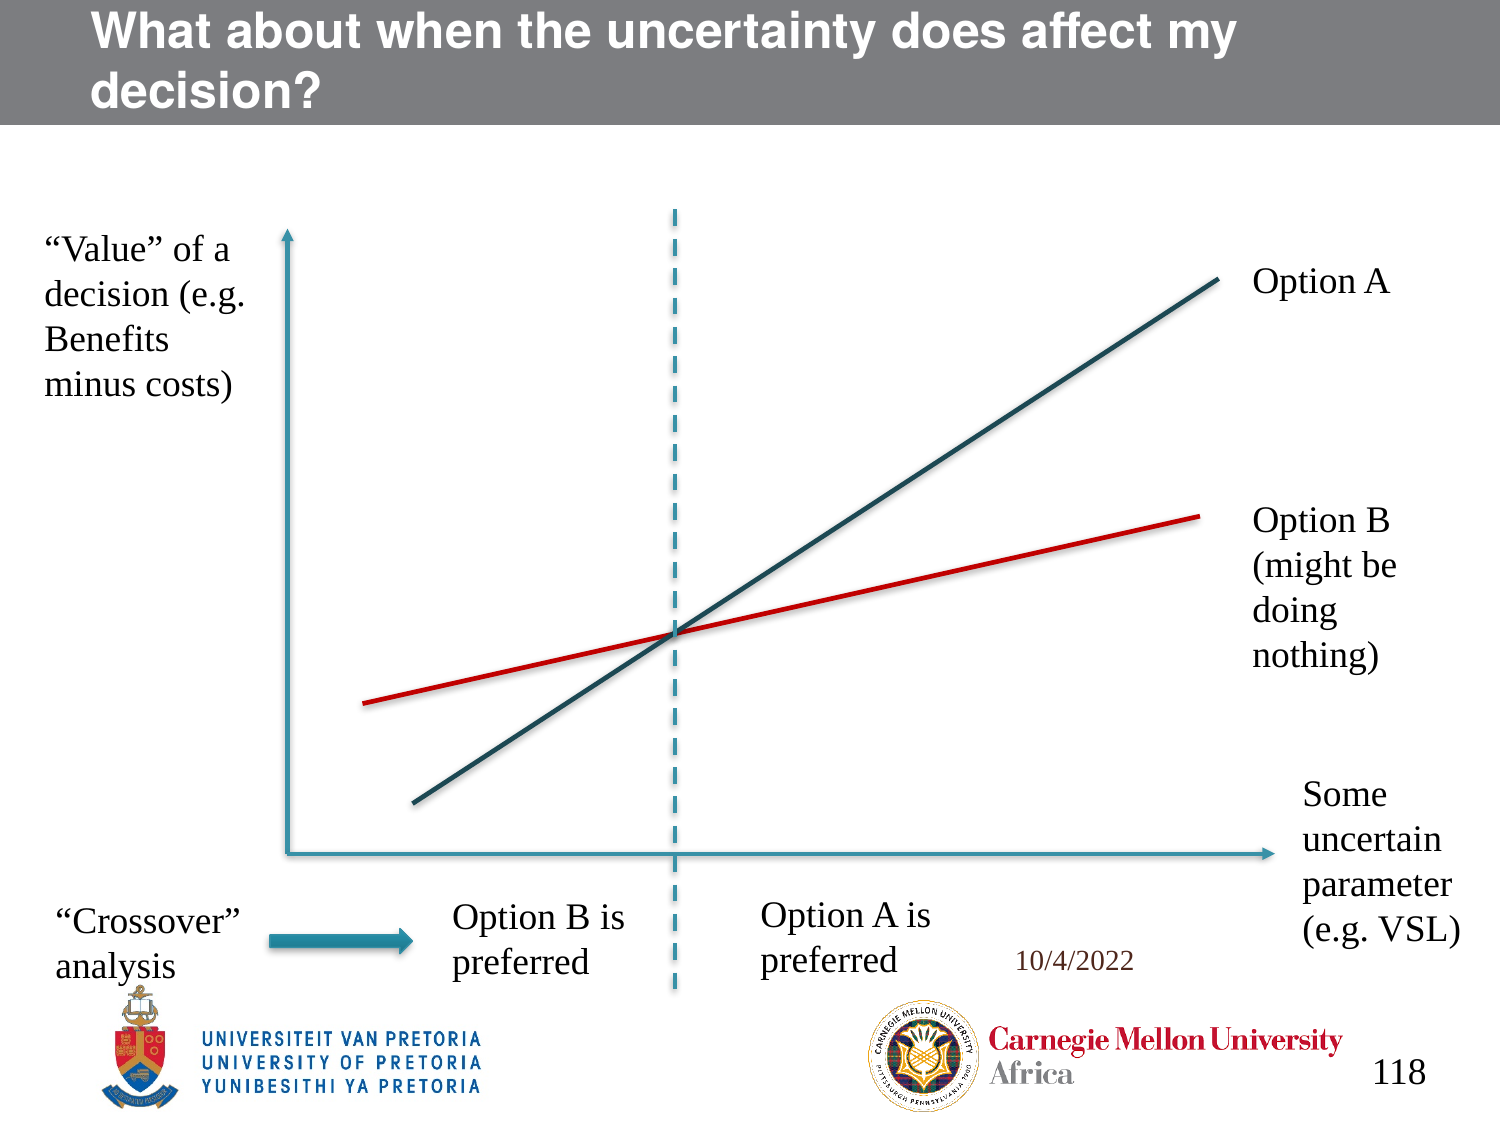

# What about when the uncertainty does affect my decision?
“Value” of a decision (e.g. Benefits minus costs)
Option A
Option B (might be doing nothing)
Some uncertain parameter (e.g. VSL)
Option A is preferred
Option B is preferred
“Crossover” analysis

10/4/2022